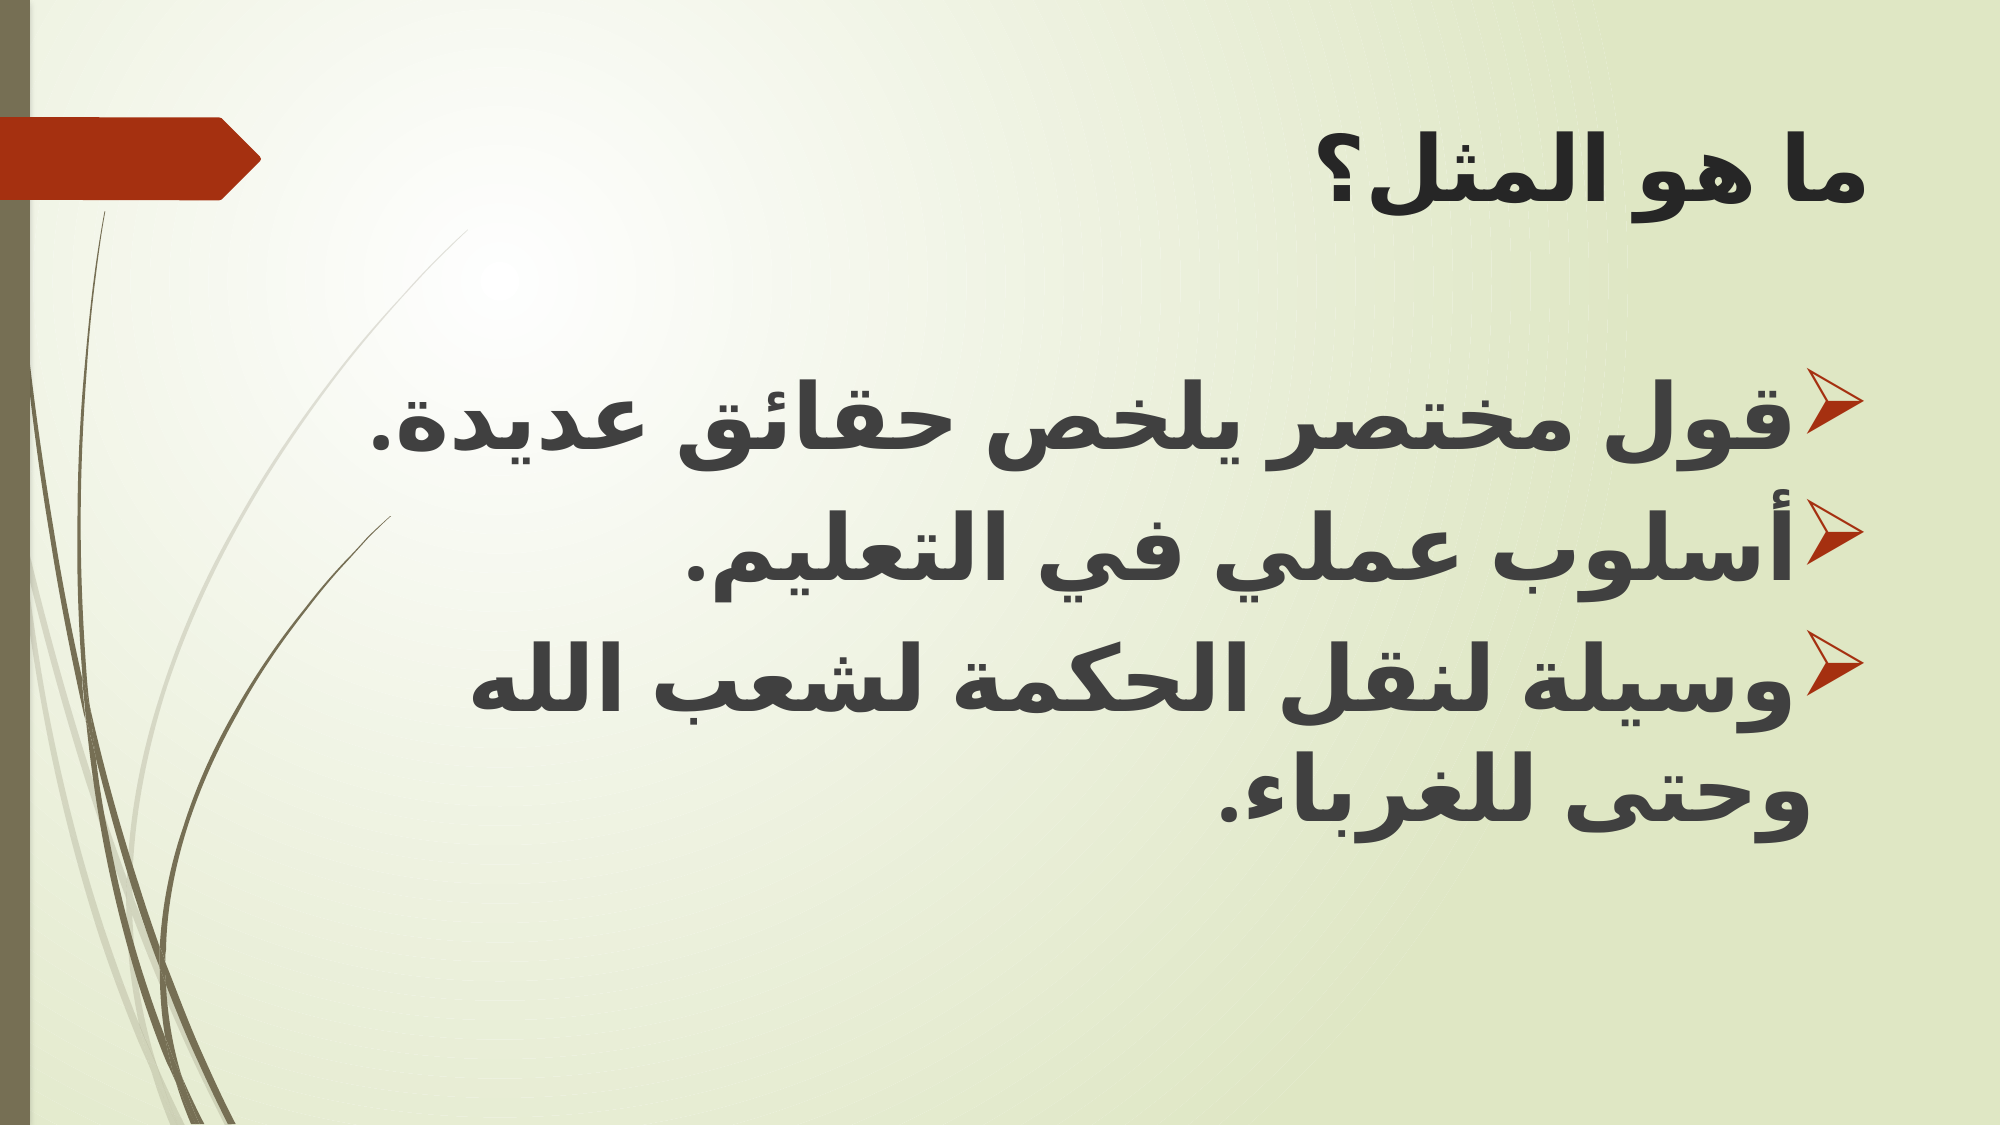

# ما هو المثل؟
قول مختصر يلخص حقائق عديدة.
أسلوب عملي في التعليم.
وسيلة لنقل الحكمة لشعب الله وحتى للغرباء.